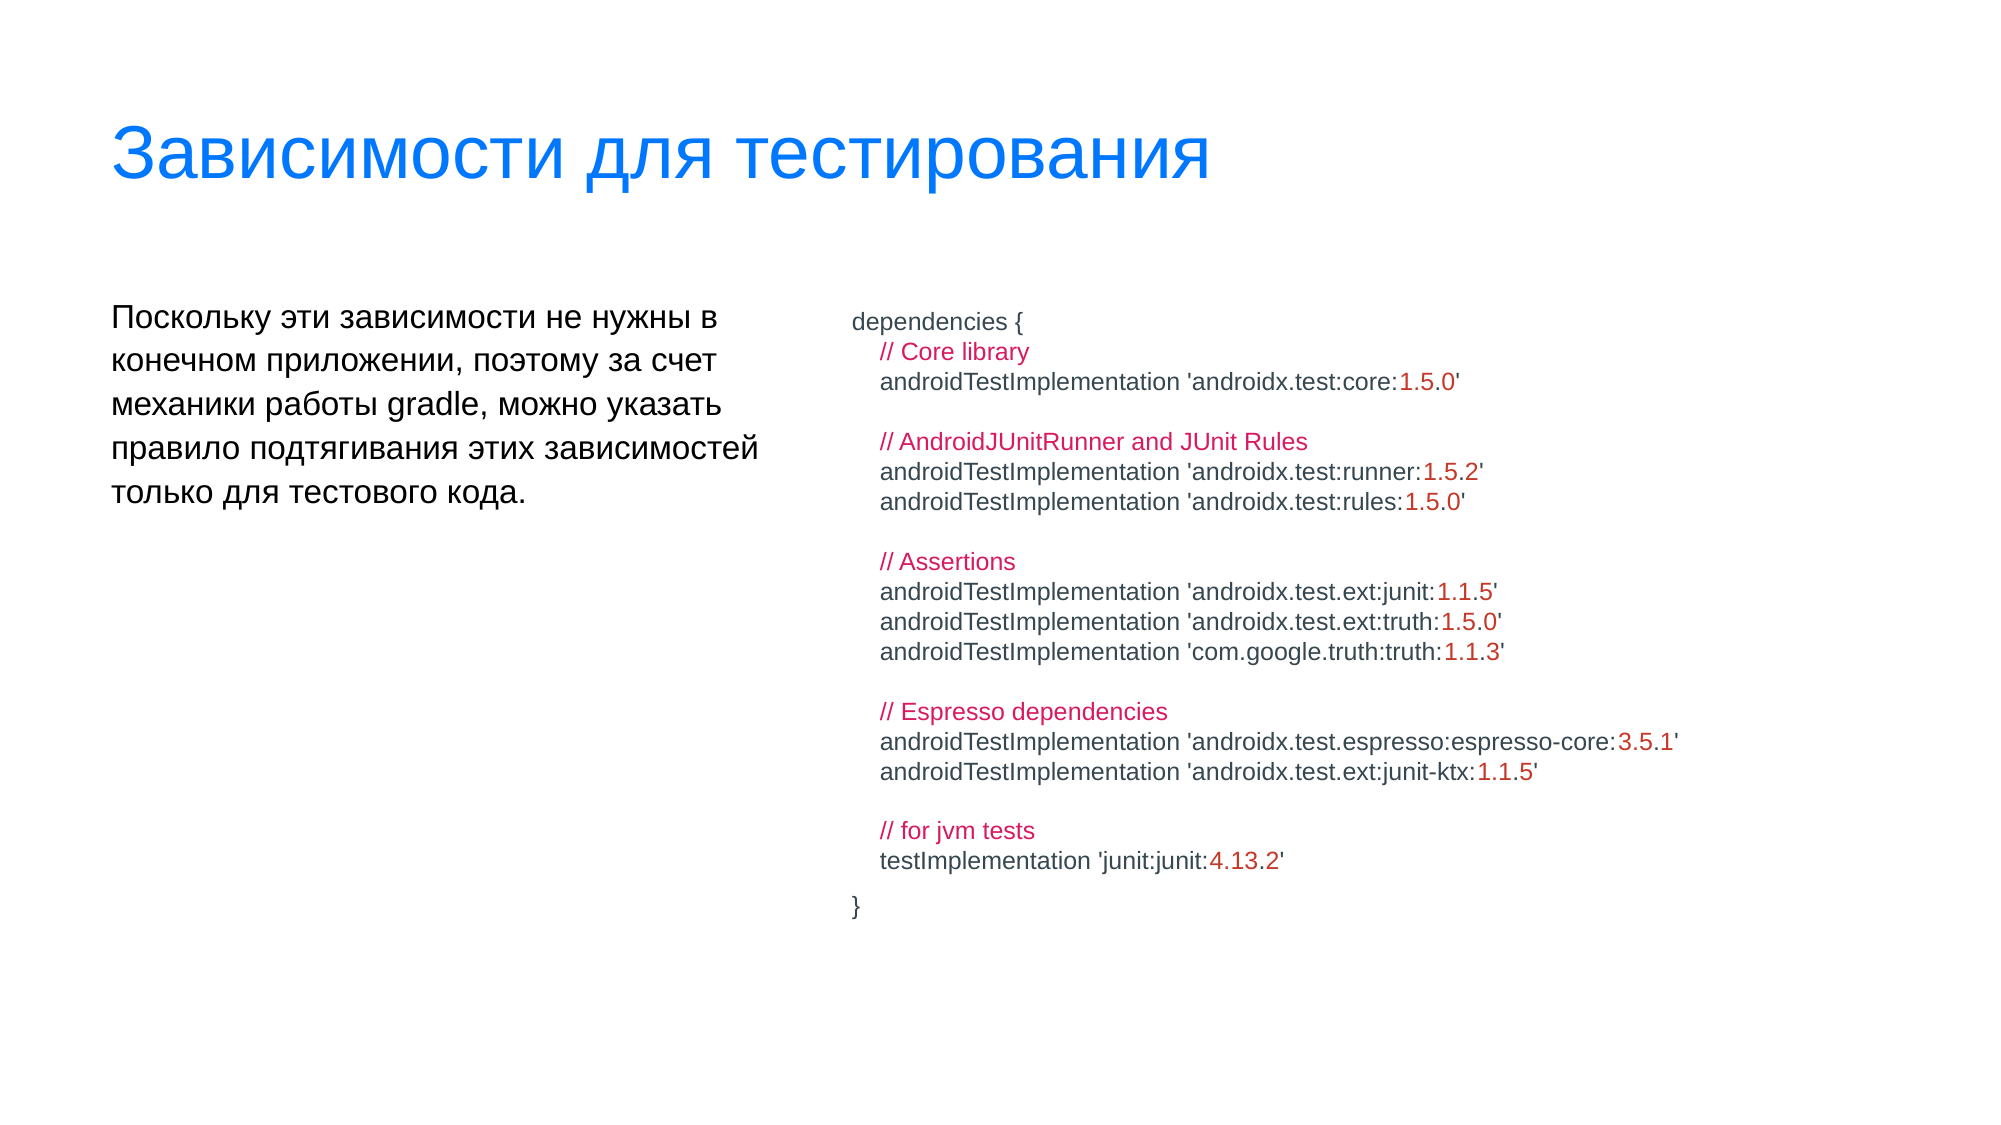

# Зависимости для тестирования
Поскольку эти зависимости не нужны в конечном приложении, поэтому за счет механики работы gradle, можно указать правило подтягивания этих зависимостей только для тестового кода.
dependencies {
    // Core library
    androidTestImplementation 'androidx.test:core:1.5.0'

    // AndroidJUnitRunner and JUnit Rules
    androidTestImplementation 'androidx.test:runner:1.5.2'
    androidTestImplementation 'androidx.test:rules:1.5.0'

    // Assertions
    androidTestImplementation 'androidx.test.ext:junit:1.1.5'
    androidTestImplementation 'androidx.test.ext:truth:1.5.0'
    androidTestImplementation 'com.google.truth:truth:1.1.3'

    // Espresso dependencies
    androidTestImplementation 'androidx.test.espresso:espresso-core:3.5.1'
    androidTestImplementation 'androidx.test.ext:junit-ktx:1.1.5'

    // for jvm tests
    testImplementation 'junit:junit:4.13.2'
}